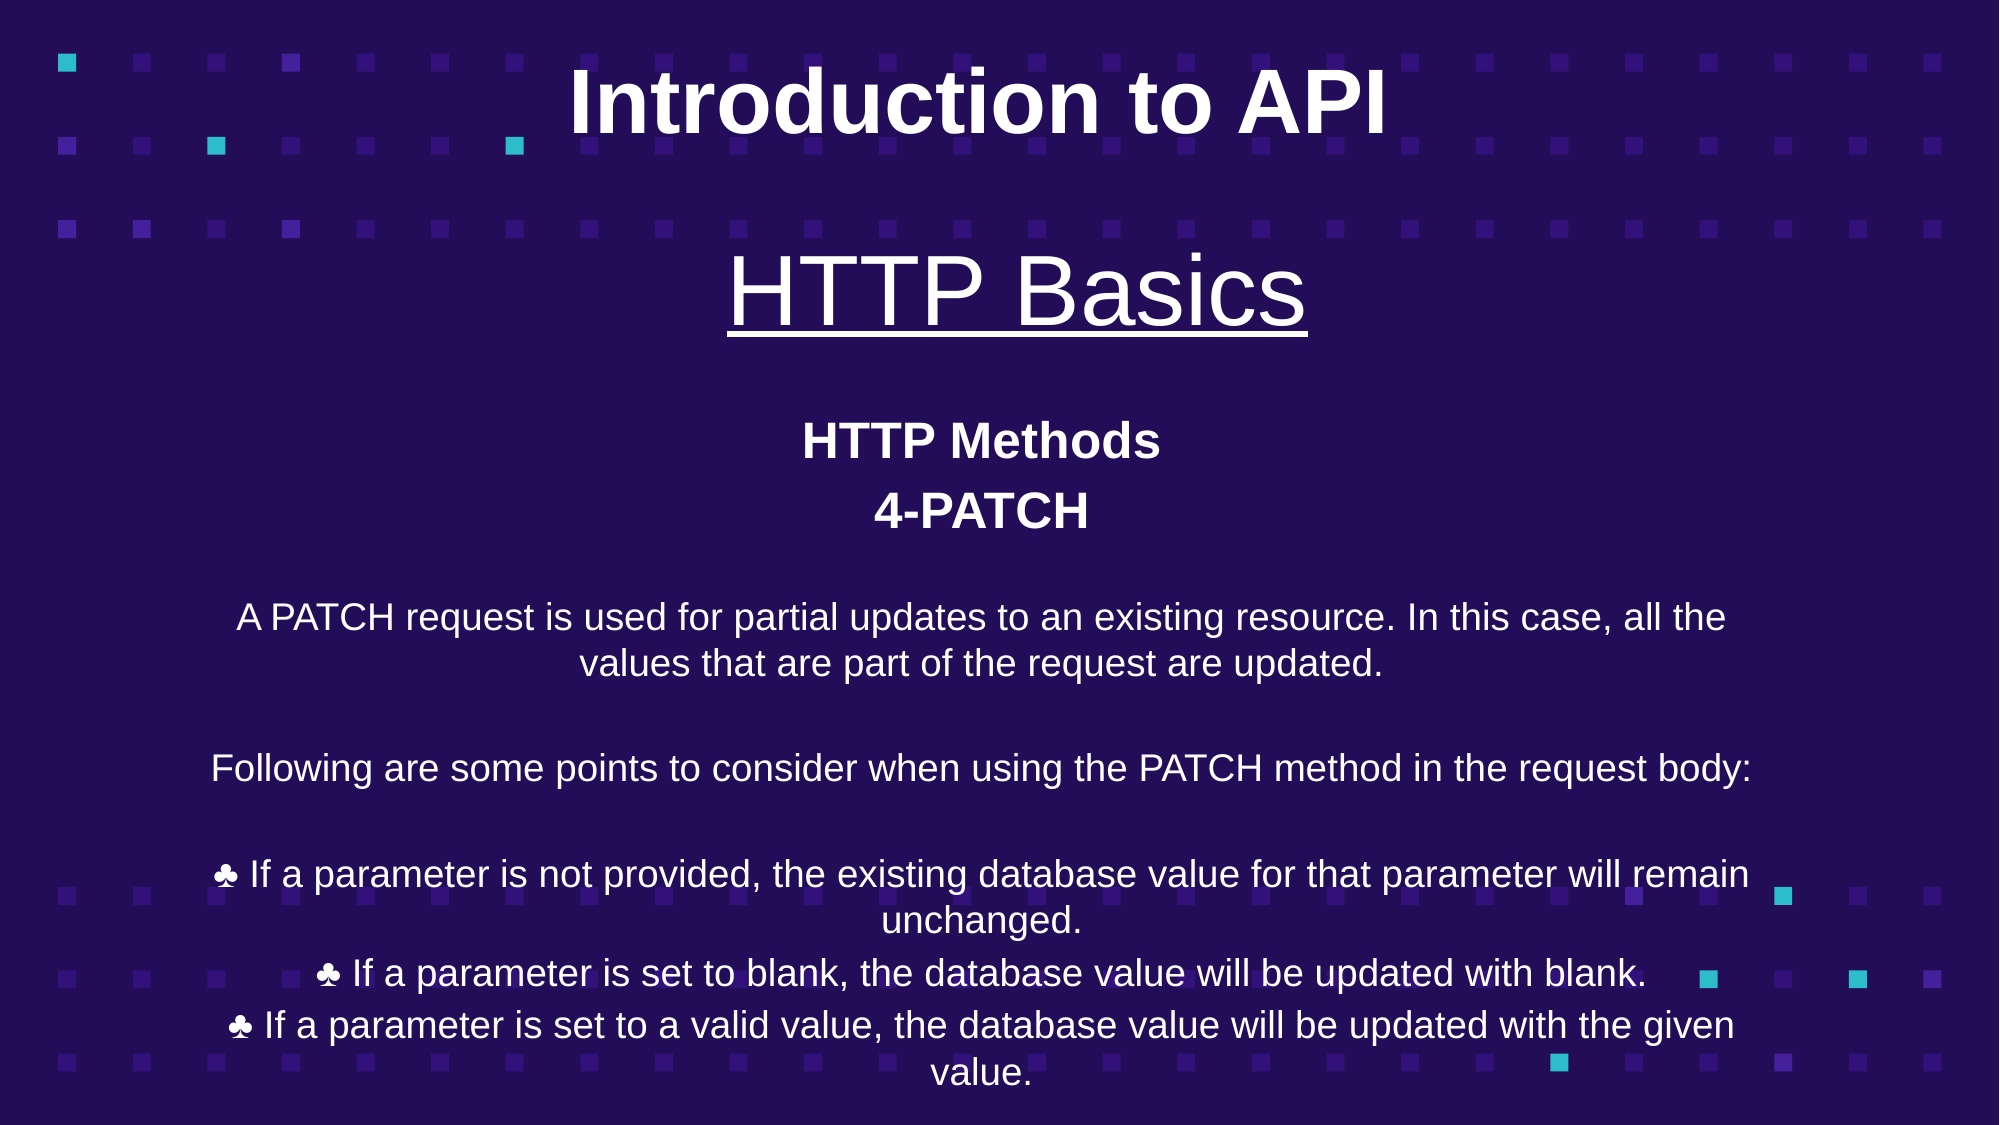

# Introduction to API
HTTP Basics

HTTP Methods
4-PATCH
A PATCH request is used for partial updates to an existing resource. In this case, all the values that are part of the request are updated.

Following are some points to consider when using the PATCH method in the request body:

♣ If a parameter is not provided, the existing database value for that parameter will remain unchanged.
♣ If a parameter is set to blank, the database value will be updated with blank.
♣ If a parameter is set to a valid value, the database value will be updated with the given value.